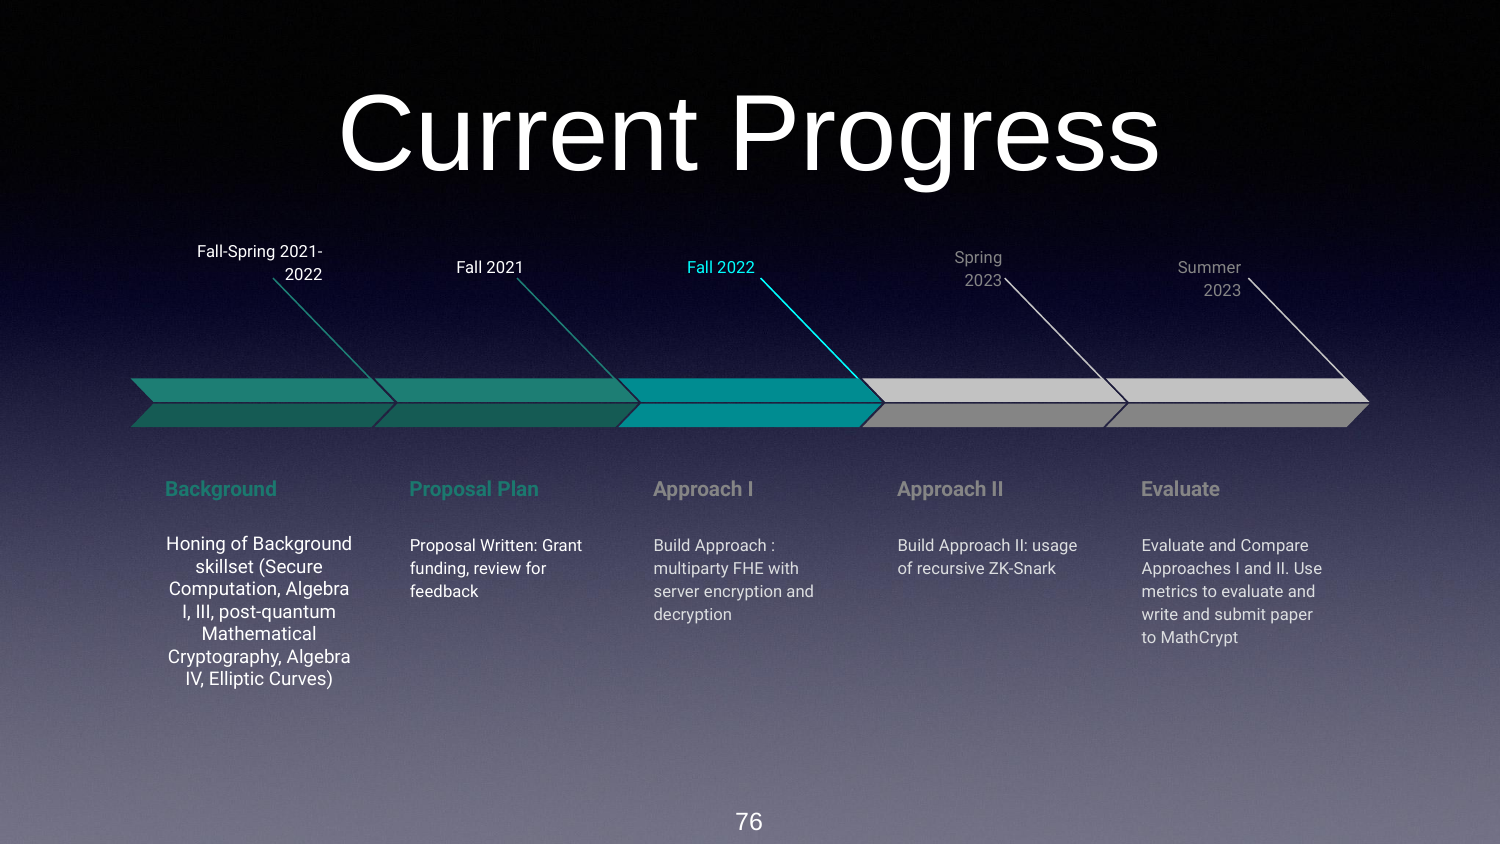

# Current Progress
Fall-Spring 2021-2022

Background
Honing of Background skillset (Secure Computation, Algebra I, III, post-quantum Mathematical Cryptography, Algebra IV, Elliptic Curves)

Spring 2023

Approach II
Build Approach II: usage of recursive ZK-Snark
Fall 2021

Proposal Plan
Proposal Written: Grant funding, review for feedback
Fall 2022

Approach I
Build Approach : multiparty FHE with server encryption and decryption
Summer 2023

Evaluate
Evaluate and Compare Approaches I and II. Use metrics to evaluate and write and submit paper to MathCrypt
76